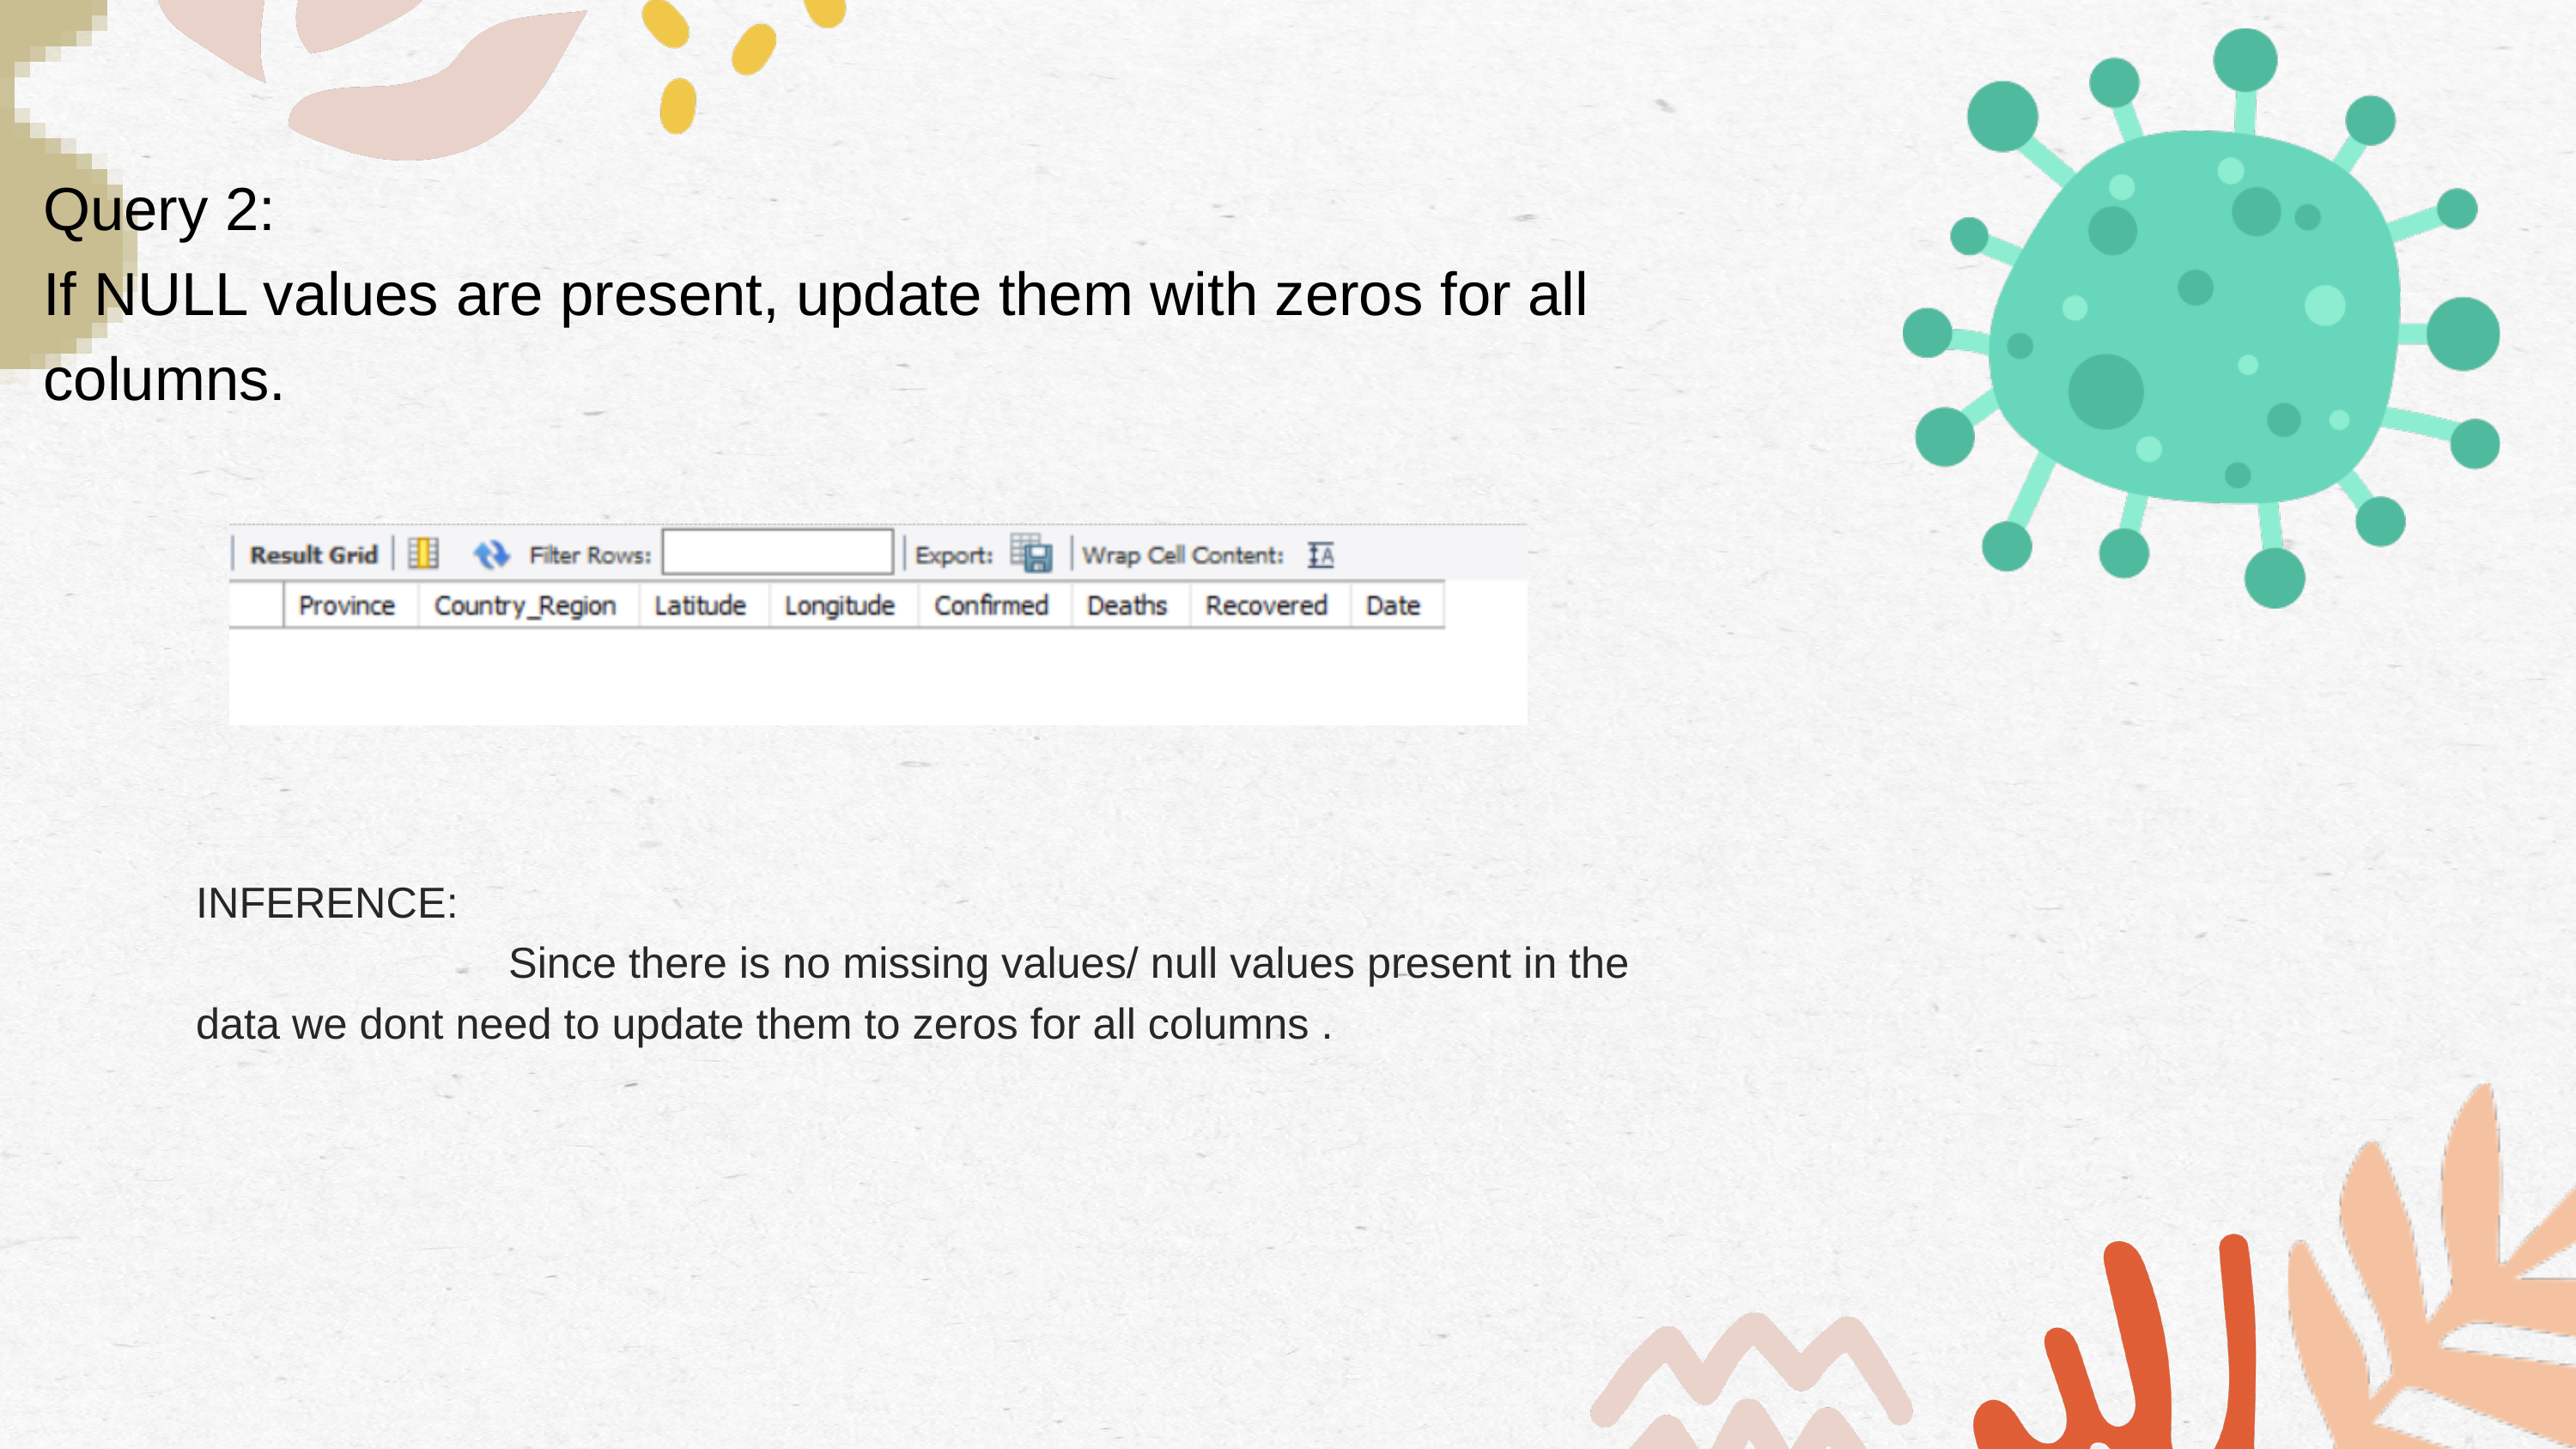

Query 2:
If NULL values are present, update them with zeros for all columns.

INFERENCE:
                          Since there is no missing values/ null values present in the data we dont need to update them to zeros for all columns .